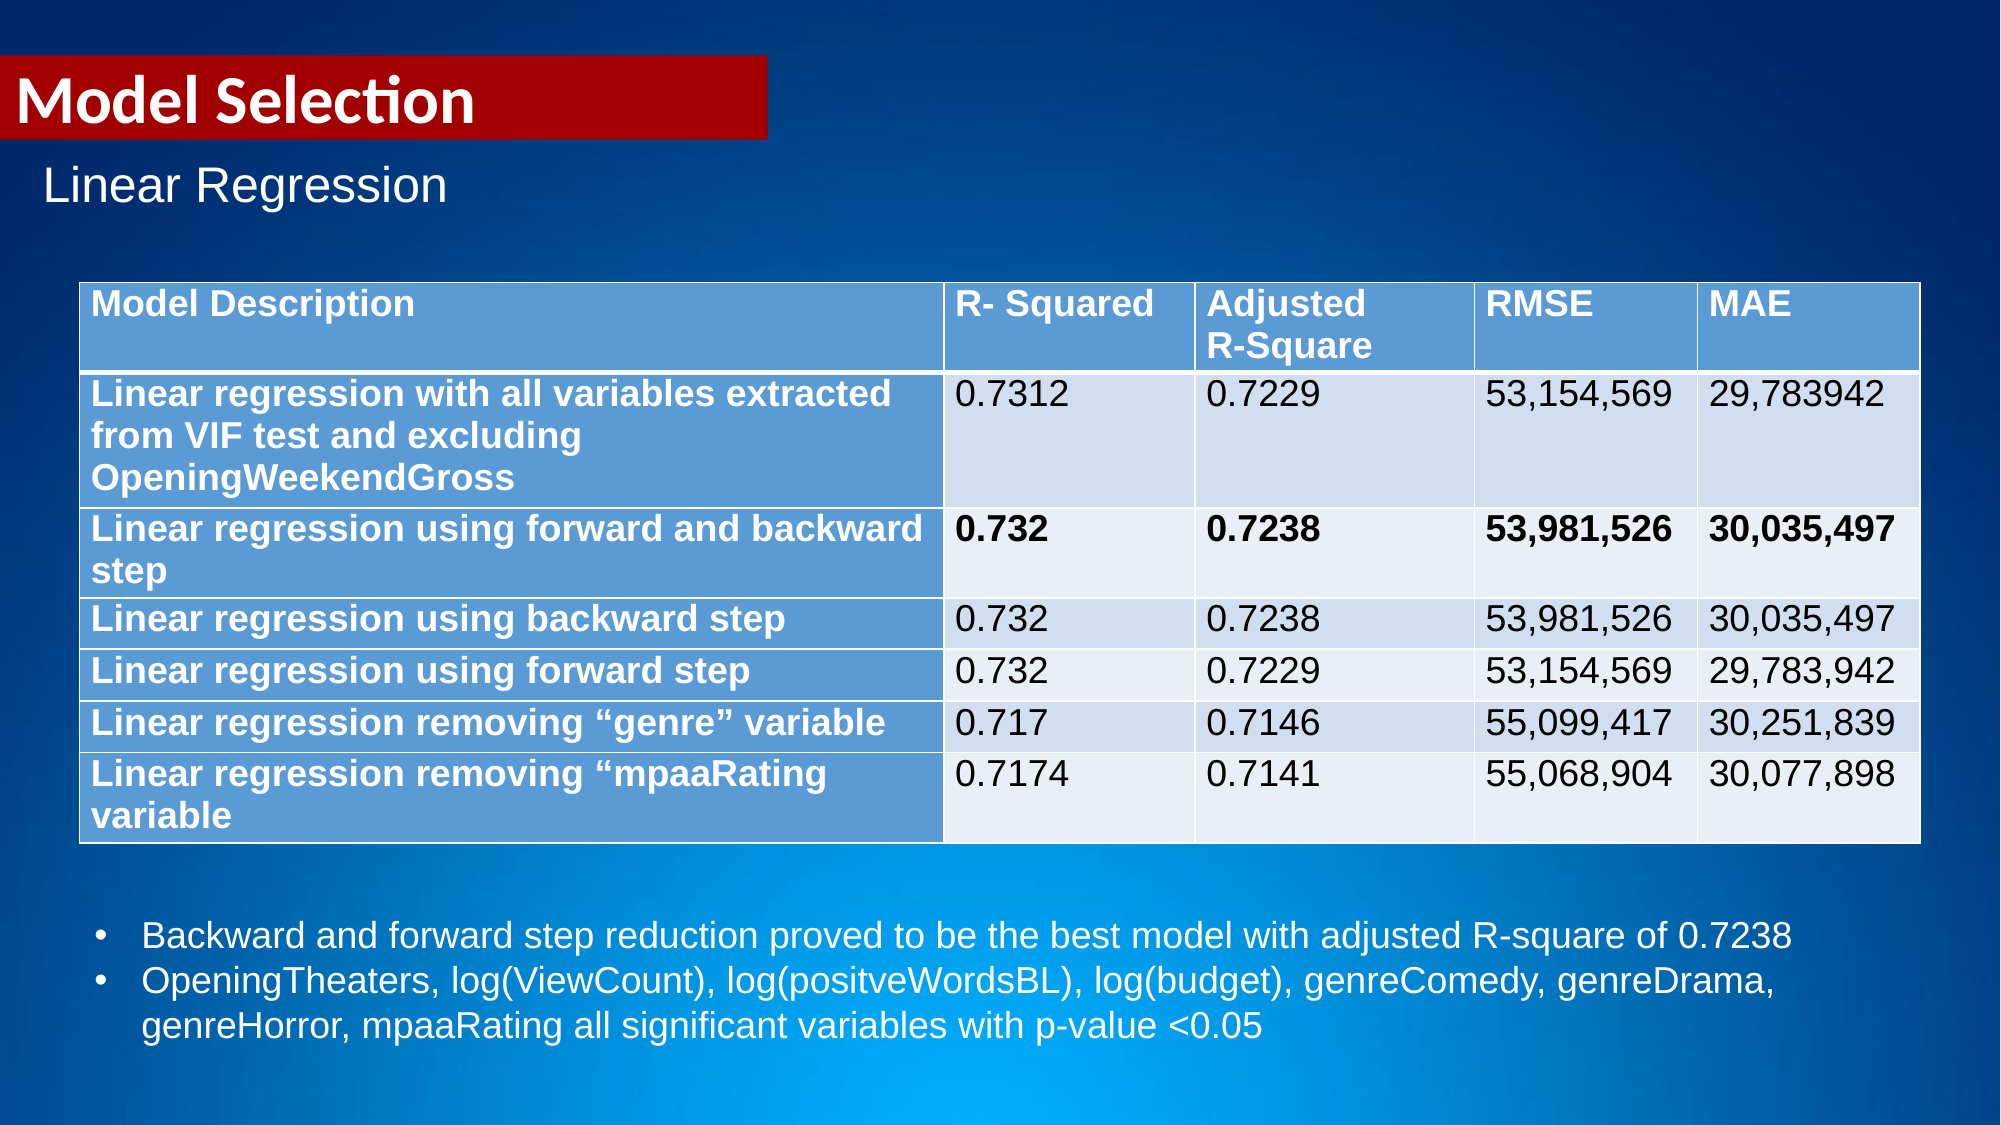

Model Selection

Linear Regression
| Model Description | R- Squared | Adjusted R-Square | RMSE | MAE |
| --- | --- | --- | --- | --- |
| Linear regression with all variables extracted from VIF test and excluding OpeningWeekendGross | 0.7312 | 0.7229 | 53,154,569 | 29,783942 |
| Linear regression using forward and backward step | 0.732 | 0.7238 | 53,981,526 | 30,035,497 |
| Linear regression using backward step | 0.732 | 0.7238 | 53,981,526 | 30,035,497 |
| Linear regression using forward step | 0.732 | 0.7229 | 53,154,569 | 29,783,942 |
| Linear regression removing “genre” variable | 0.717 | 0.7146 | 55,099,417 | 30,251,839 |
| Linear regression removing “mpaaRating variable | 0.7174 | 0.7141 | 55,068,904 | 30,077,898 |
Backward and forward step reduction proved to be the best model with adjusted R-square of 0.7238
OpeningTheaters, log(ViewCount), log(positveWordsBL), log(budget), genreComedy, genreDrama, genreHorror, mpaaRating all significant variables with p-value <0.05